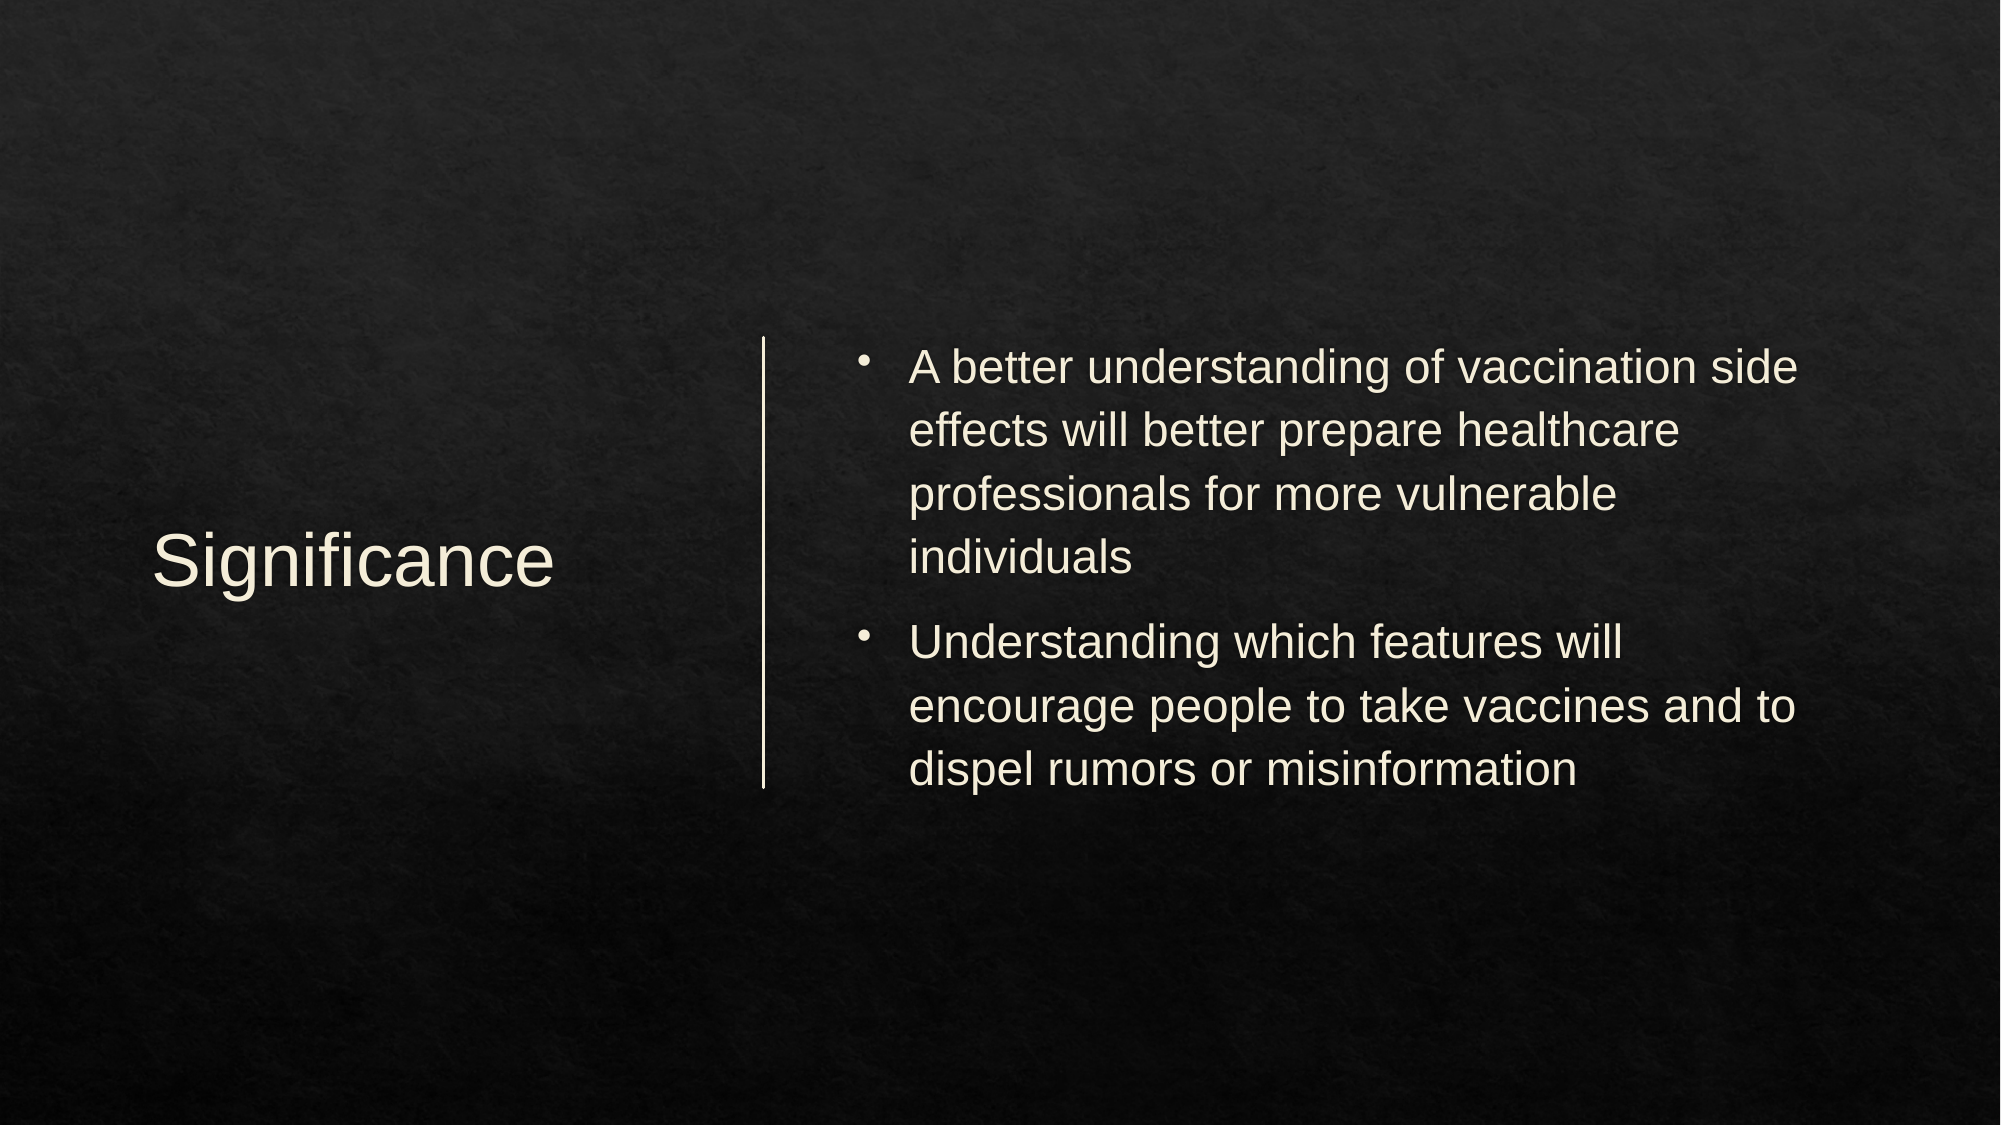

# Significance
A better understanding of vaccination side effects will better prepare healthcare professionals for more vulnerable individuals
Understanding which features will encourage people to take vaccines and to dispel rumors or misinformation